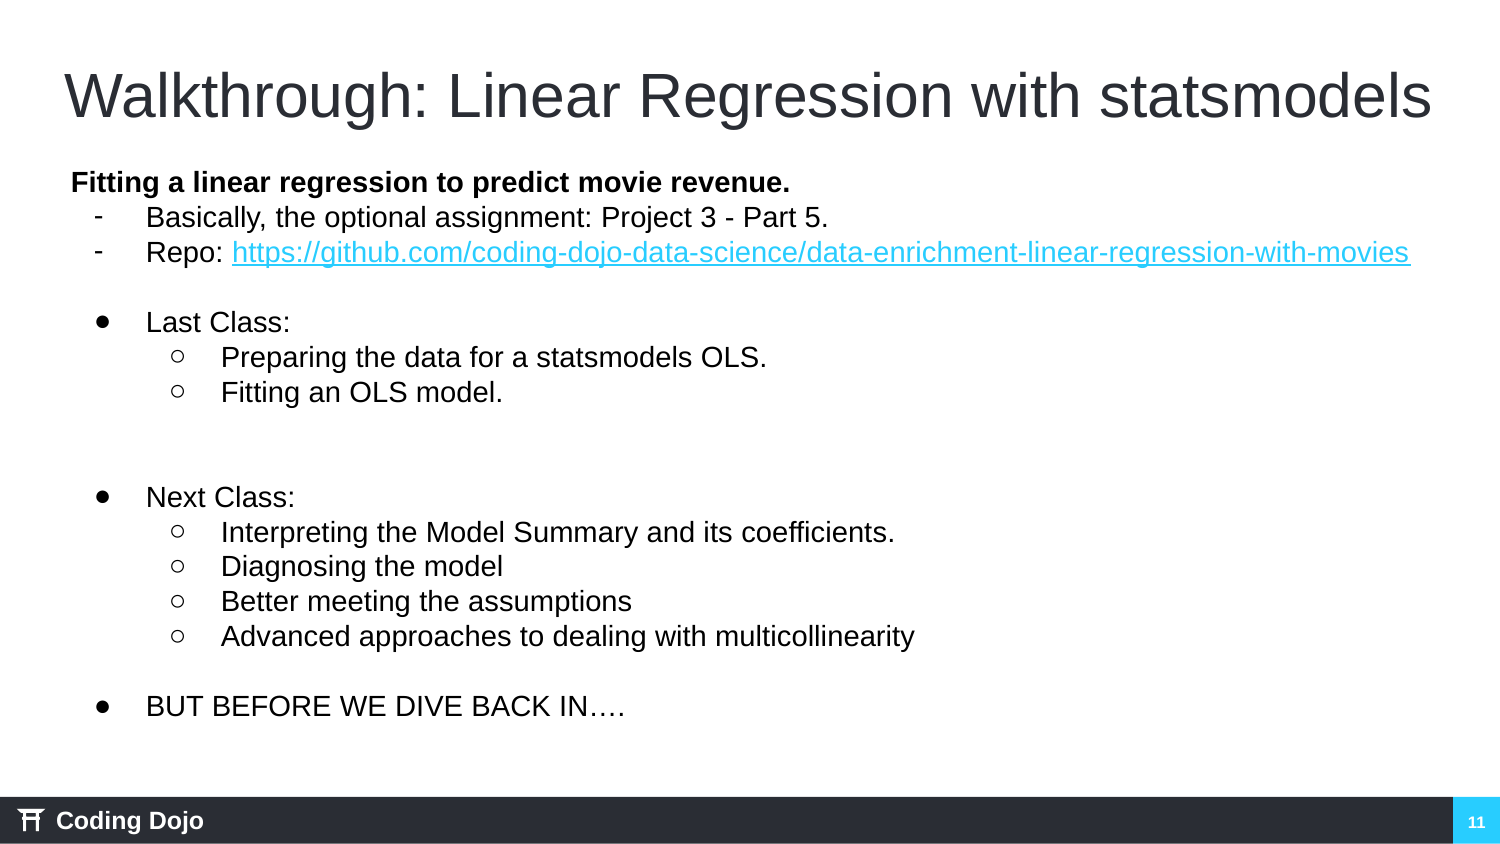

# Walkthrough: Linear Regression with statsmodels
Fitting a linear regression to predict movie revenue.
Basically, the optional assignment: Project 3 - Part 5.
Repo: https://github.com/coding-dojo-data-science/data-enrichment-linear-regression-with-movies

Last Class:
Preparing the data for a statsmodels OLS.
Fitting an OLS model.

Next Class:
Interpreting the Model Summary and its coefficients.
Diagnosing the model
Better meeting the assumptions
Advanced approaches to dealing with multicollinearity
BUT BEFORE WE DIVE BACK IN….